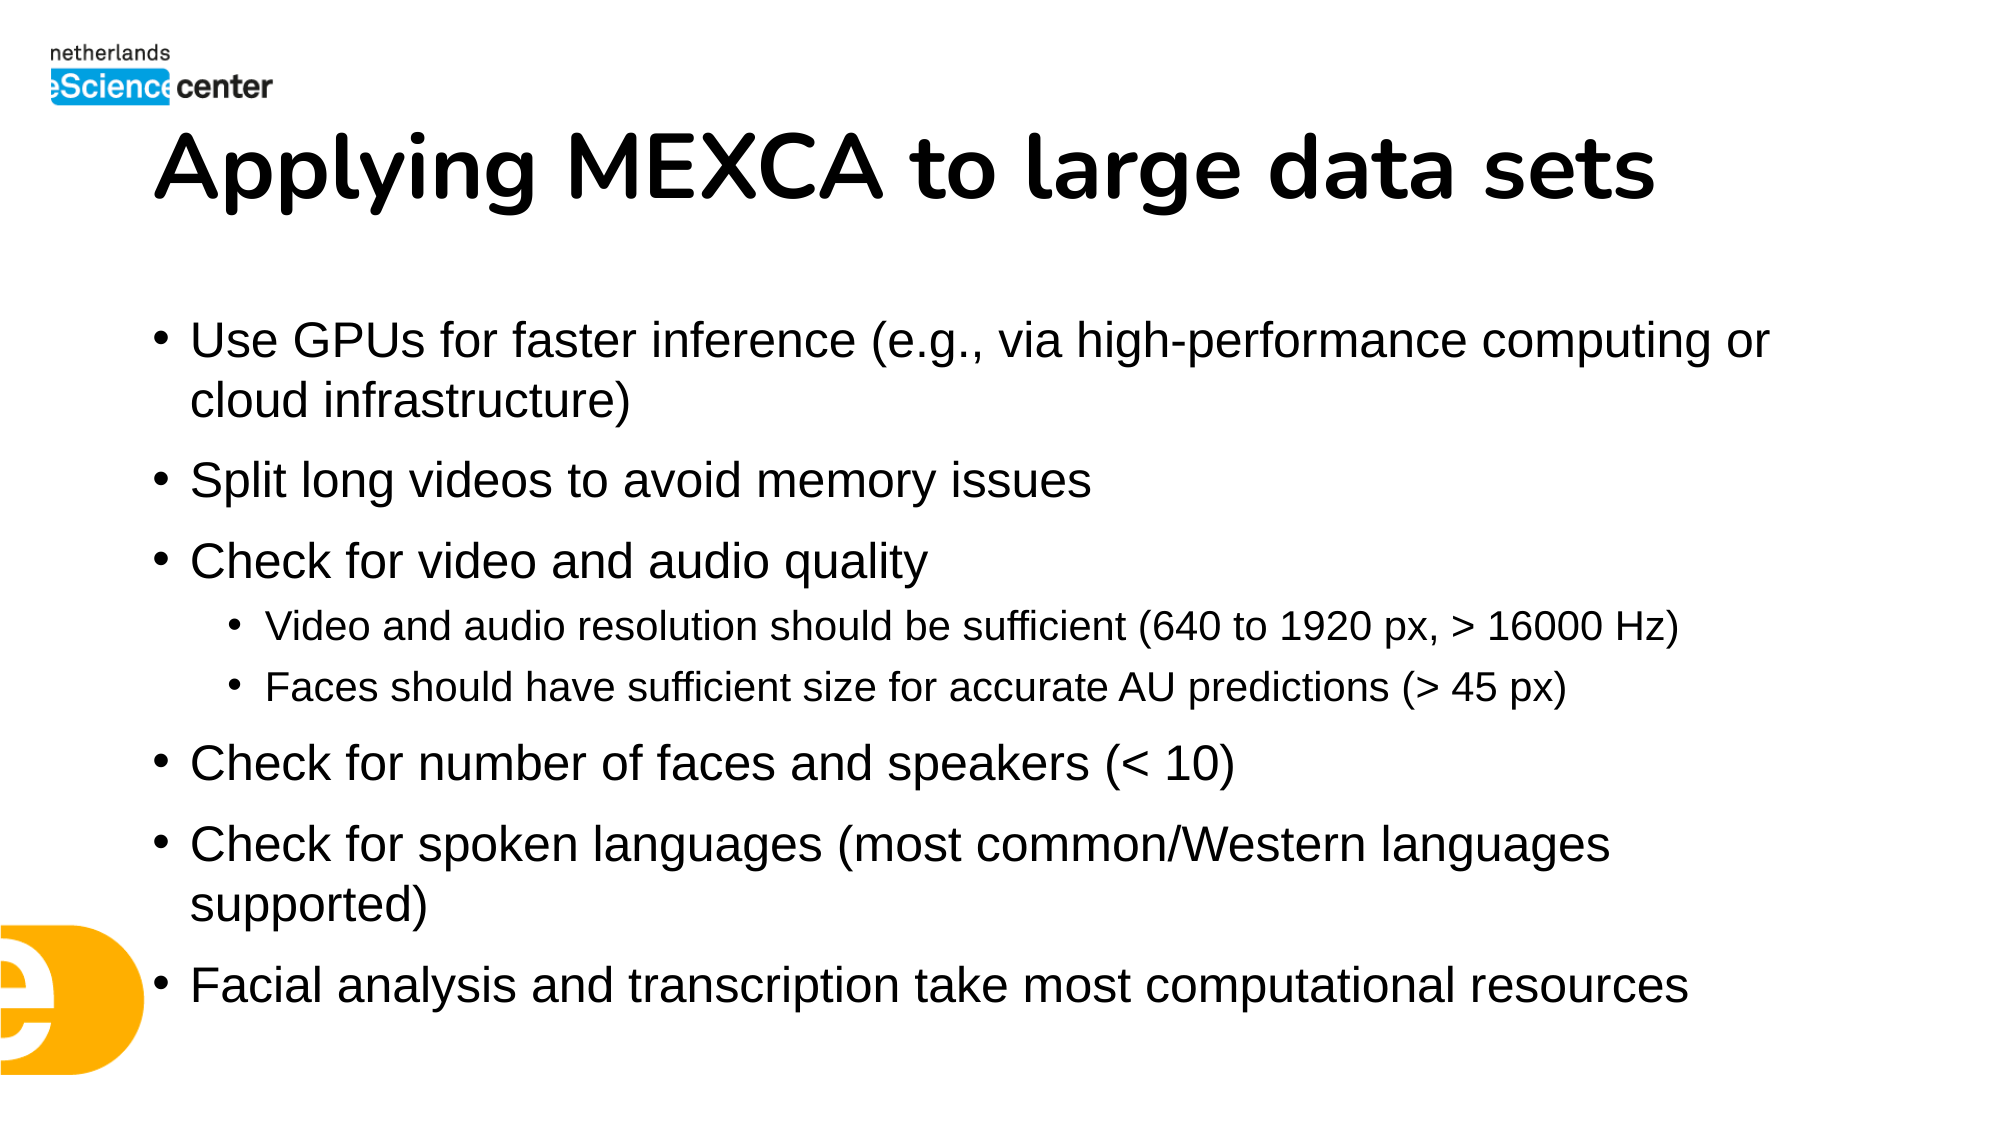

# Applying MEXCA to large data sets
Use GPUs for faster inference (e.g., via high-performance computing or cloud infrastructure)
Split long videos to avoid memory issues
Check for video and audio quality
Video and audio resolution should be sufficient (640 to 1920 px, > 16000 Hz)
Faces should have sufficient size for accurate AU predictions (> 45 px)
Check for number of faces and speakers (< 10)
Check for spoken languages (most common/Western languages supported)
Facial analysis and transcription take most computational resources